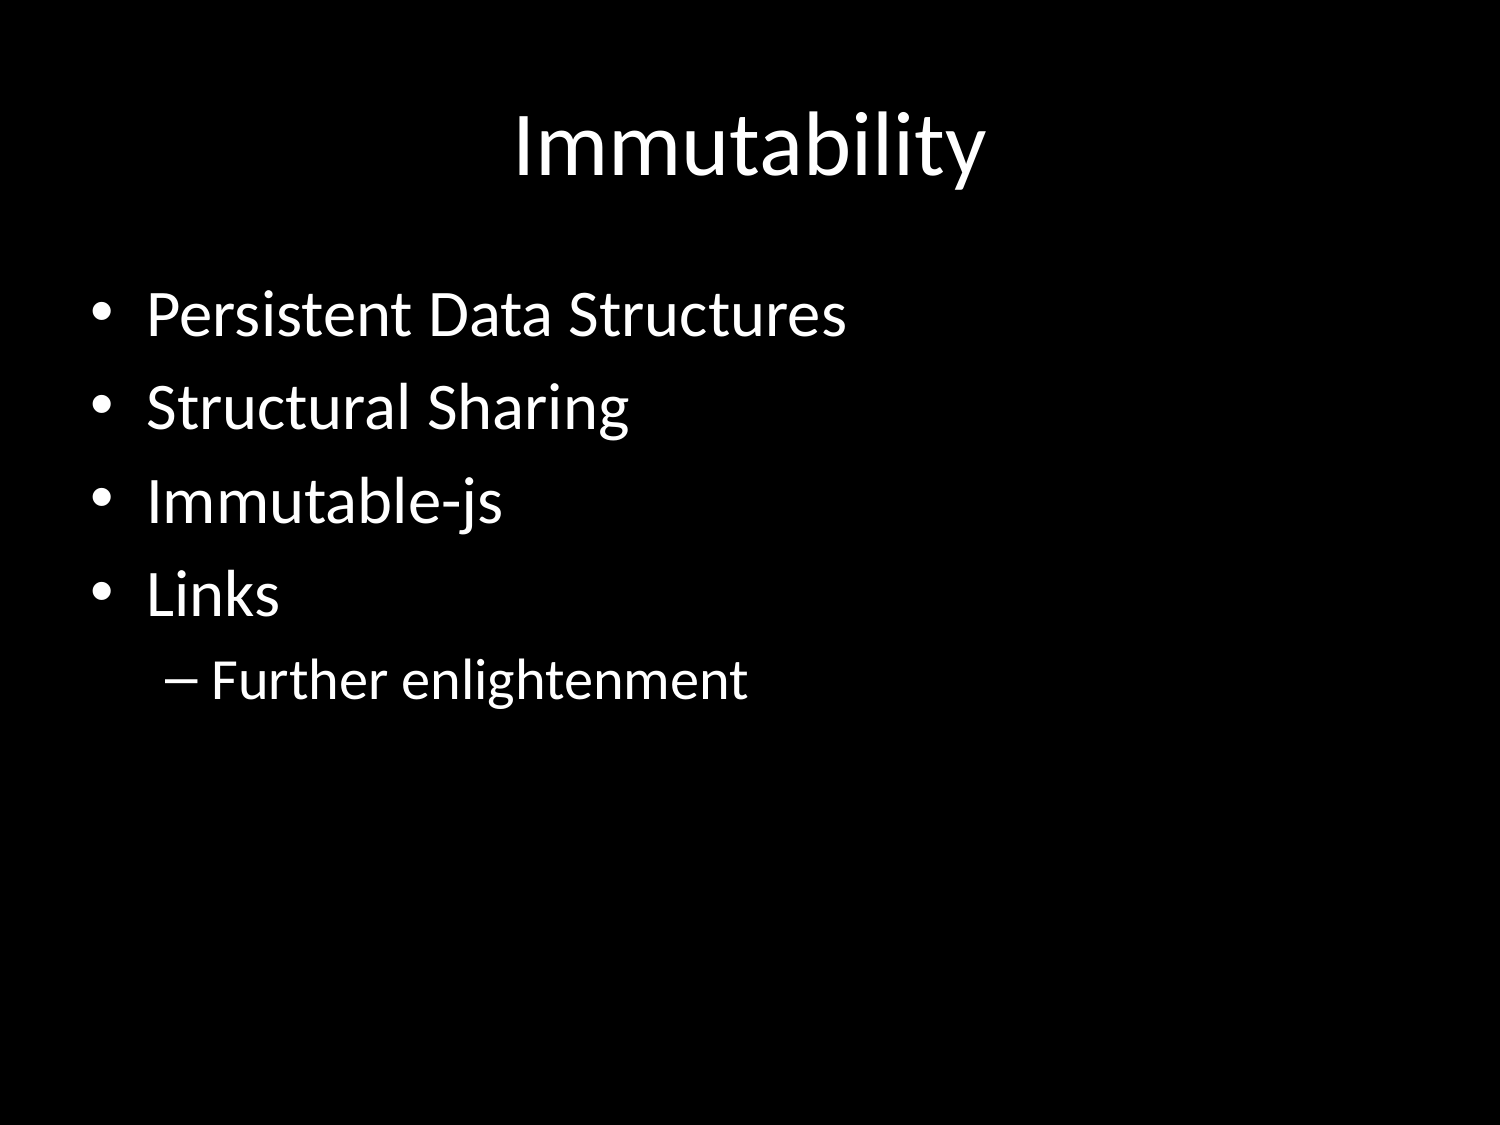

# Immutability
Persistent Data Structures
Structural Sharing
Immutable-js
Links
Further enlightenment